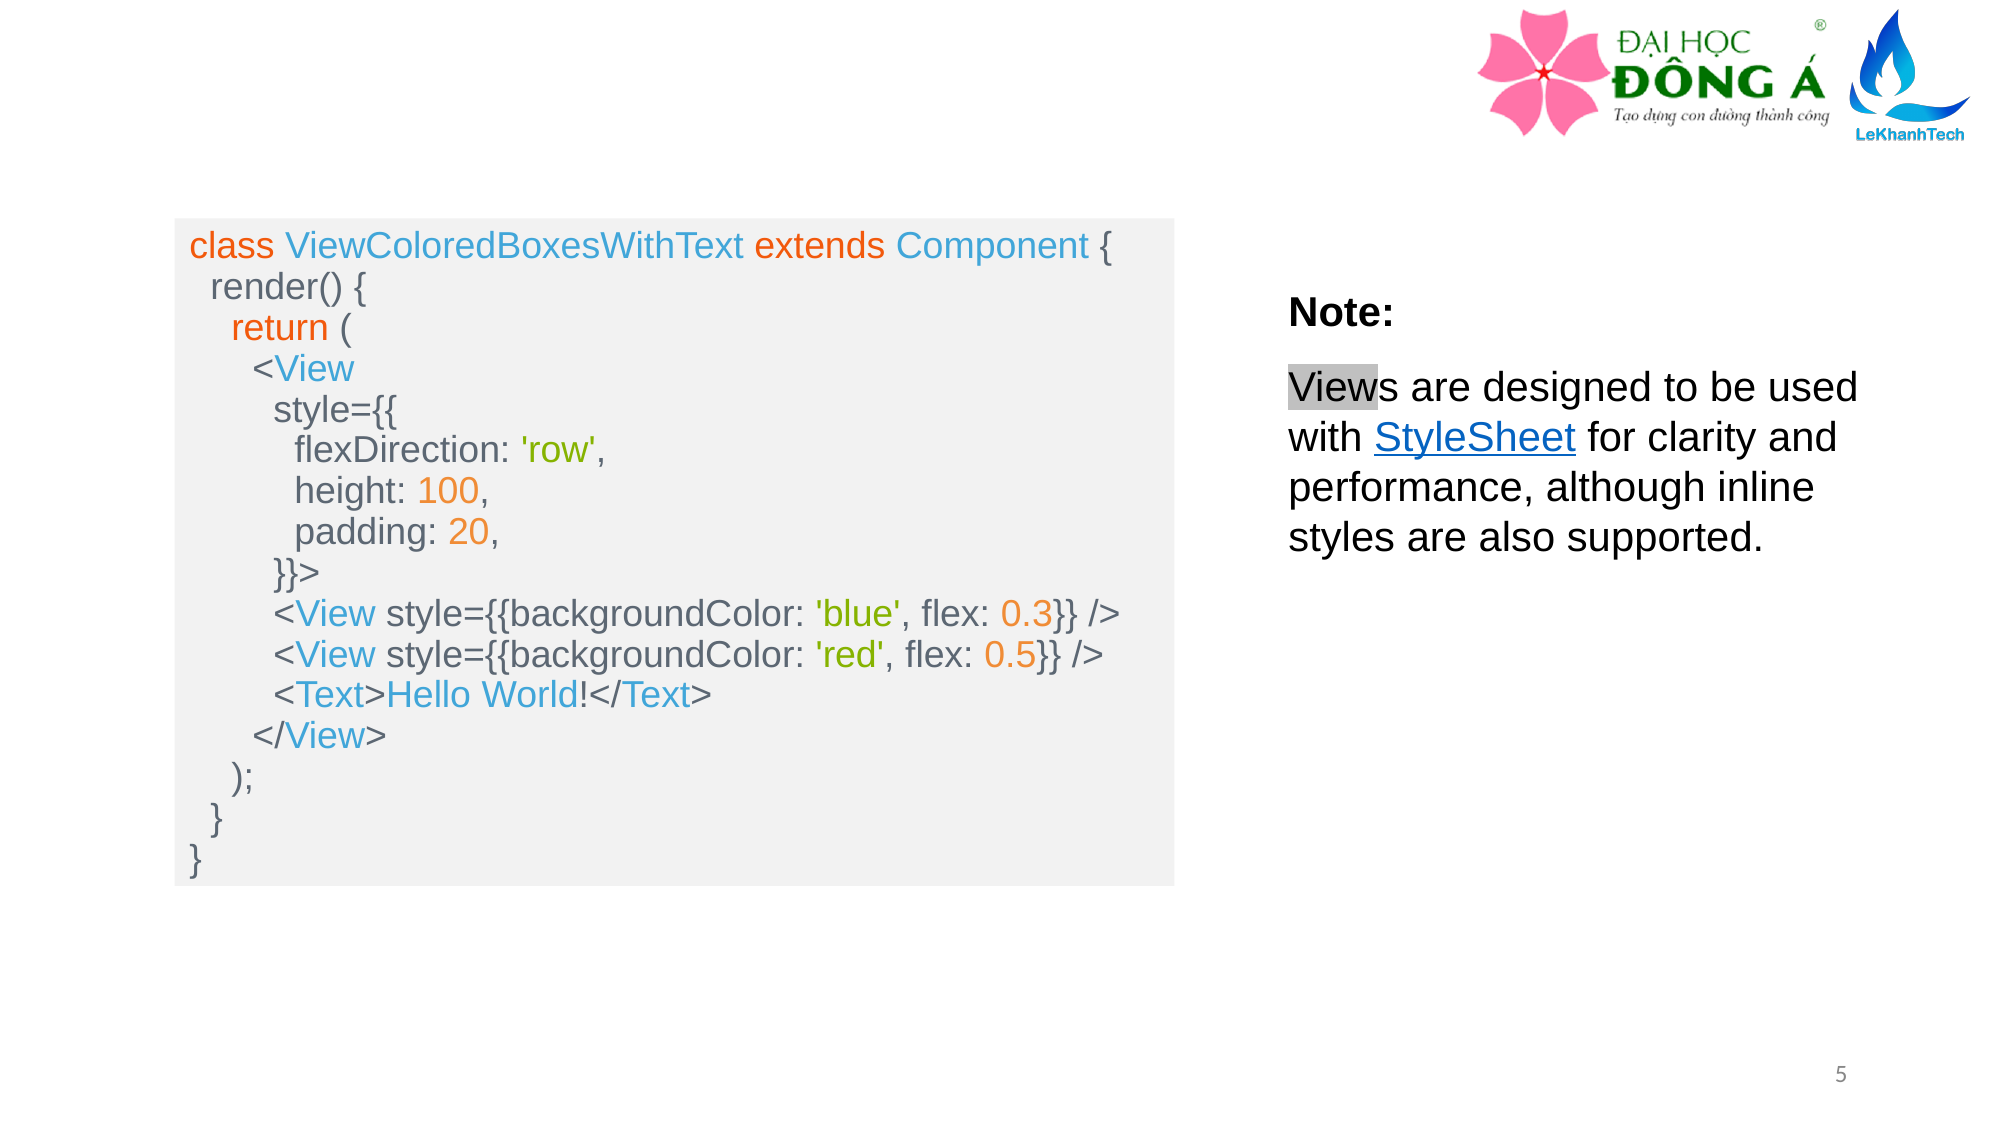

class ViewColoredBoxesWithText extends Component {
  render() {
    return (
      <View
        style={{
          flexDirection: 'row',
          height: 100,
          padding: 20,
        }}>
        <View style={{backgroundColor: 'blue', flex: 0.3}} />
        <View style={{backgroundColor: 'red', flex: 0.5}} />
        <Text>Hello World!</Text>
      </View>
    );
  }
}
Note:
Views are designed to be used with StyleSheet for clarity and performance, although inline styles are also supported.
5